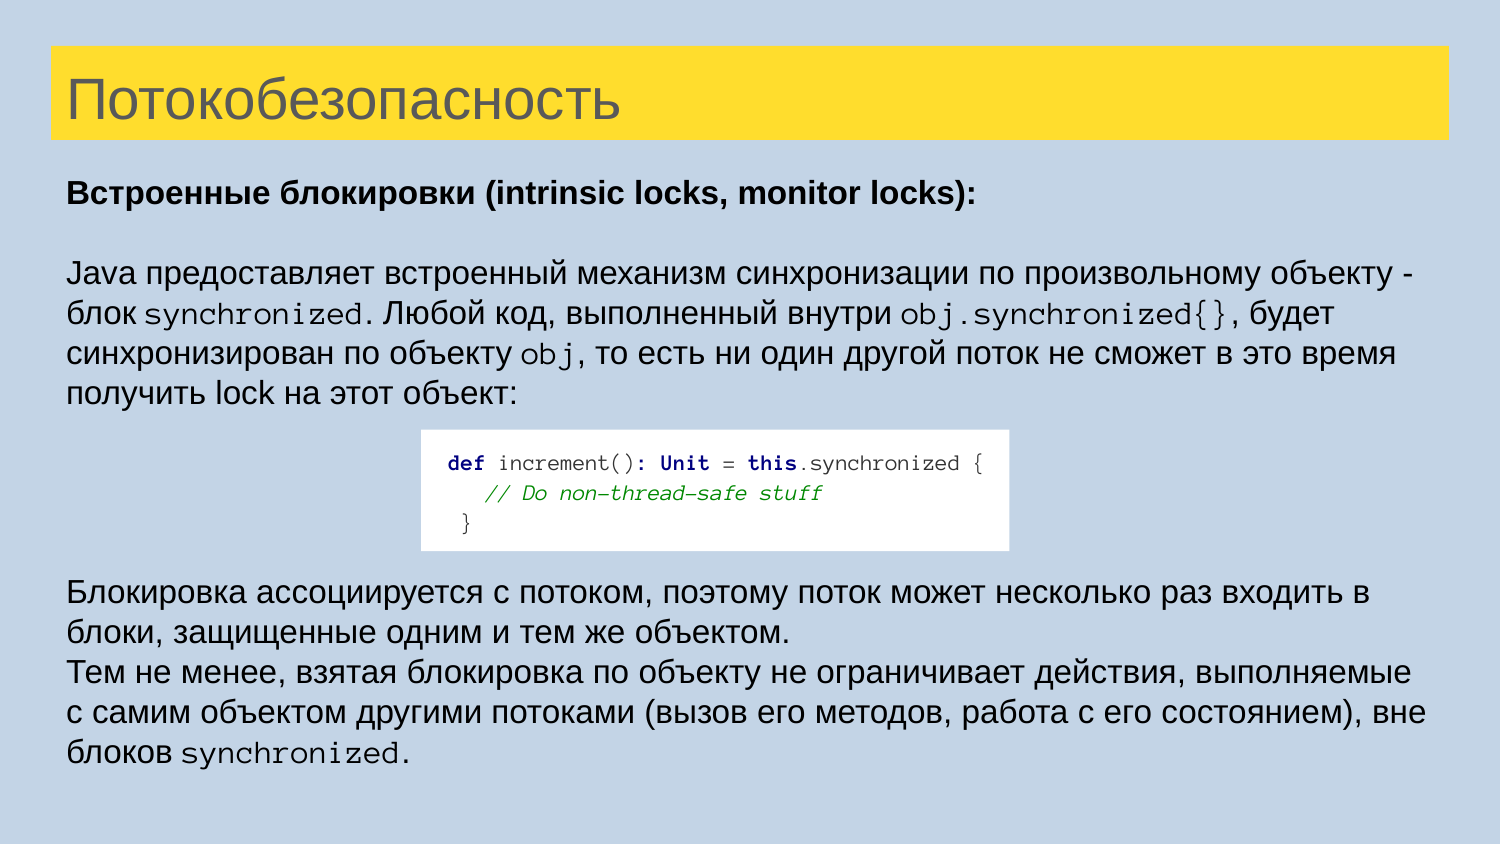

# Потокобезопасность
Встроенные блокировки (intrinsic locks, monitor locks):

Java предоставляет встроенный механизм синхронизации по произвольному объекту - блок synchronized. Любой код, выполненный внутри obj.synchronized{}, будет синхронизирован по объекту obj, то есть ни один другой поток не сможет в это время получить lock на этот объект:

Блокировка ассоциируется с потоком, поэтому поток может несколько раз входить в блоки, защищенные одним и тем же объектом.
Тем не менее, взятая блокировка по объекту не ограничивает действия, выполняемые с самим объектом другими потоками (вызов его методов, работа с его состоянием), вне блоков synchronized.

 def increment(): Unit = this.synchronized {
    // Do non-thread-safe stuff
  }